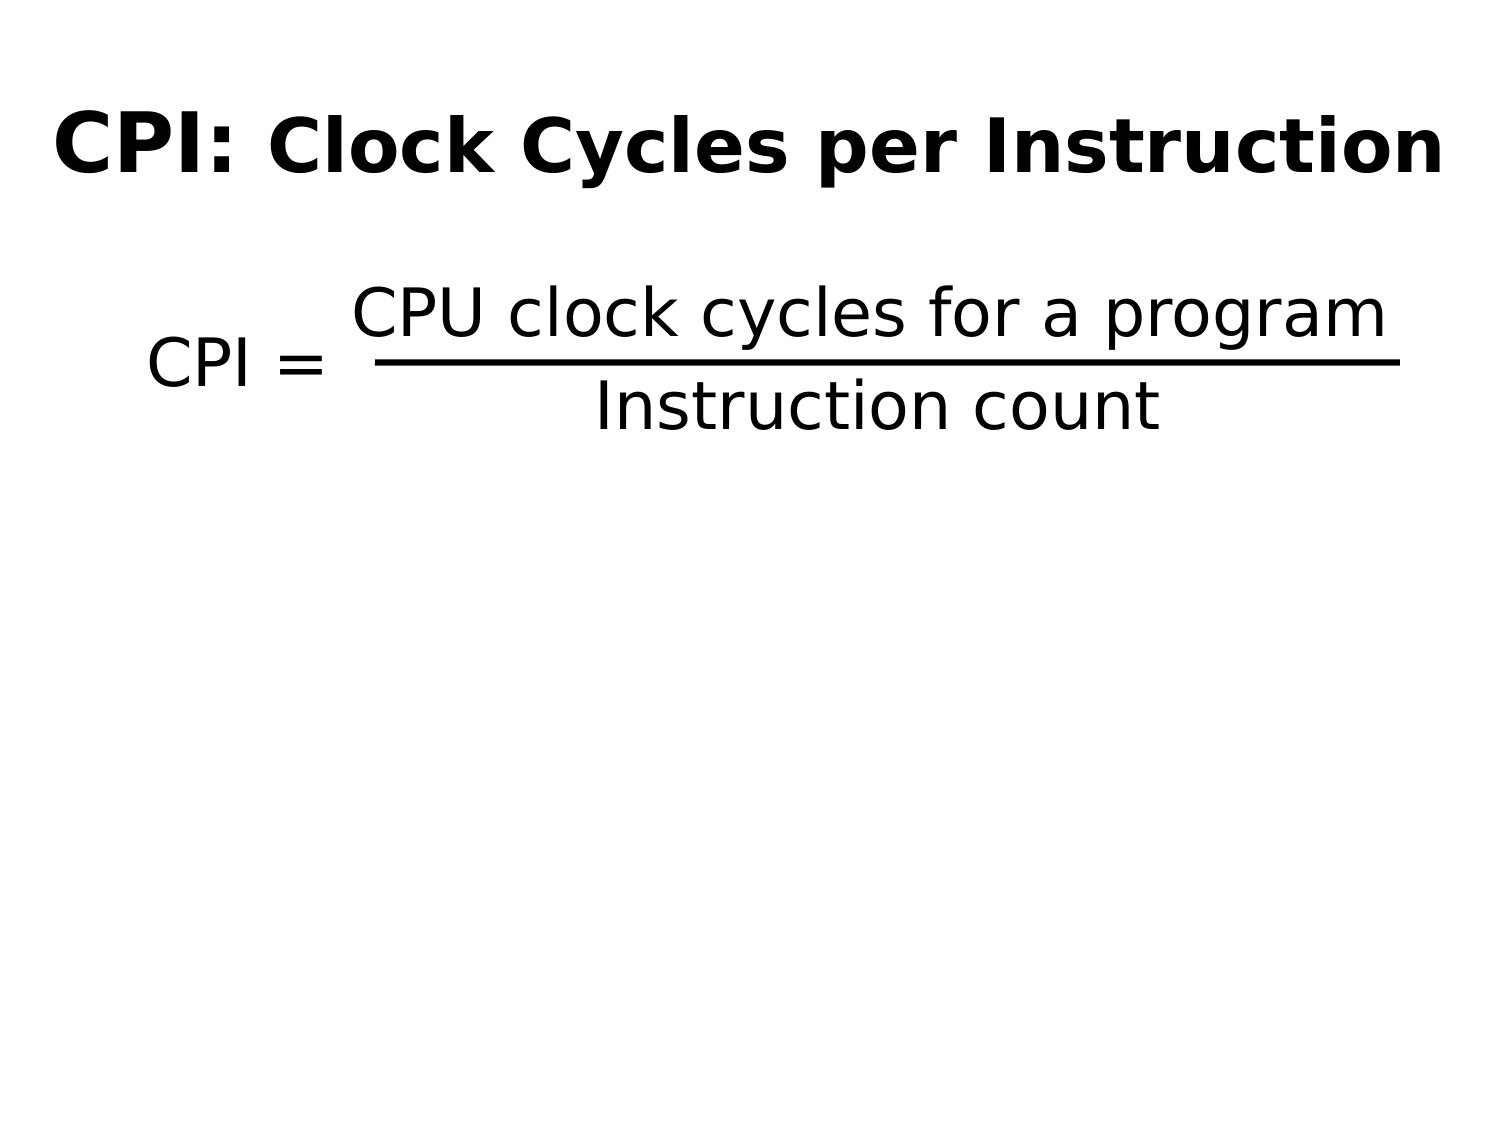

# CPI: Clock Cycles per Instruction
	CPI = CPU clock cycles for a program
			       Instruction count

	CPI =